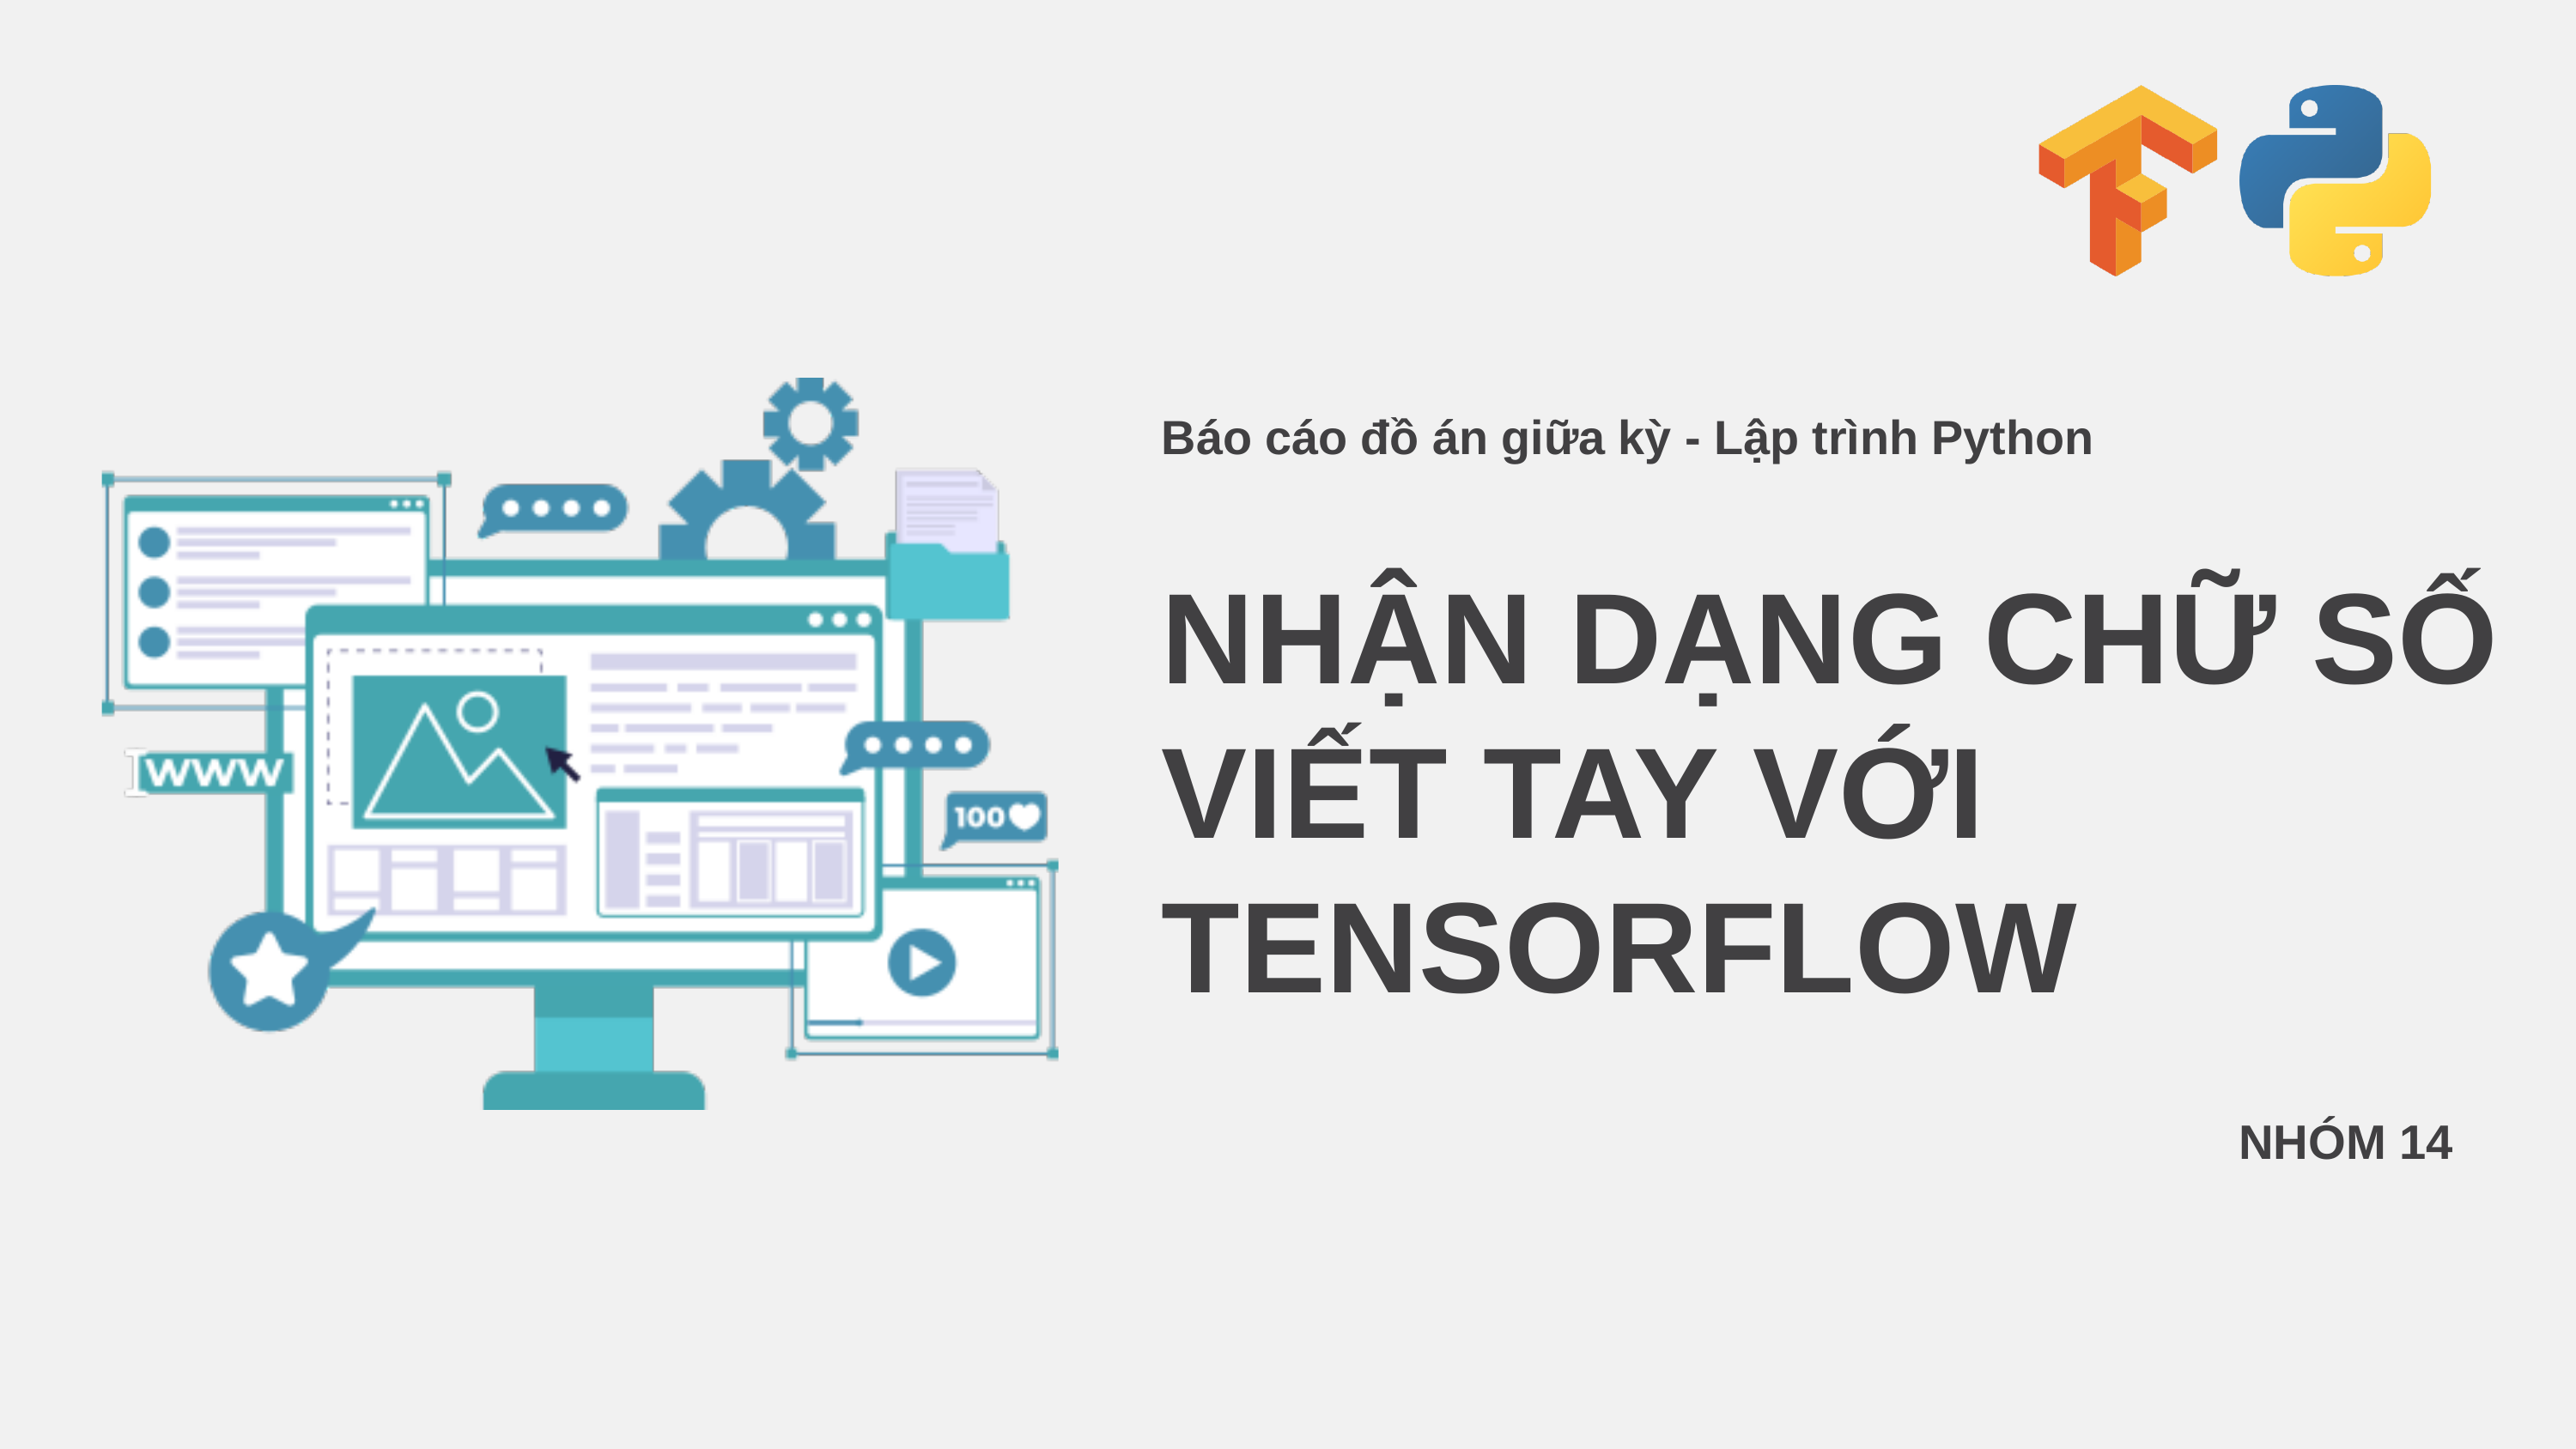

Báo cáo đồ án giữa kỳ - Lập trình Python
NHẬN DẠNG CHỮ SỐ VIẾT TAY VỚI TENSORFLOW
NHÓM 14